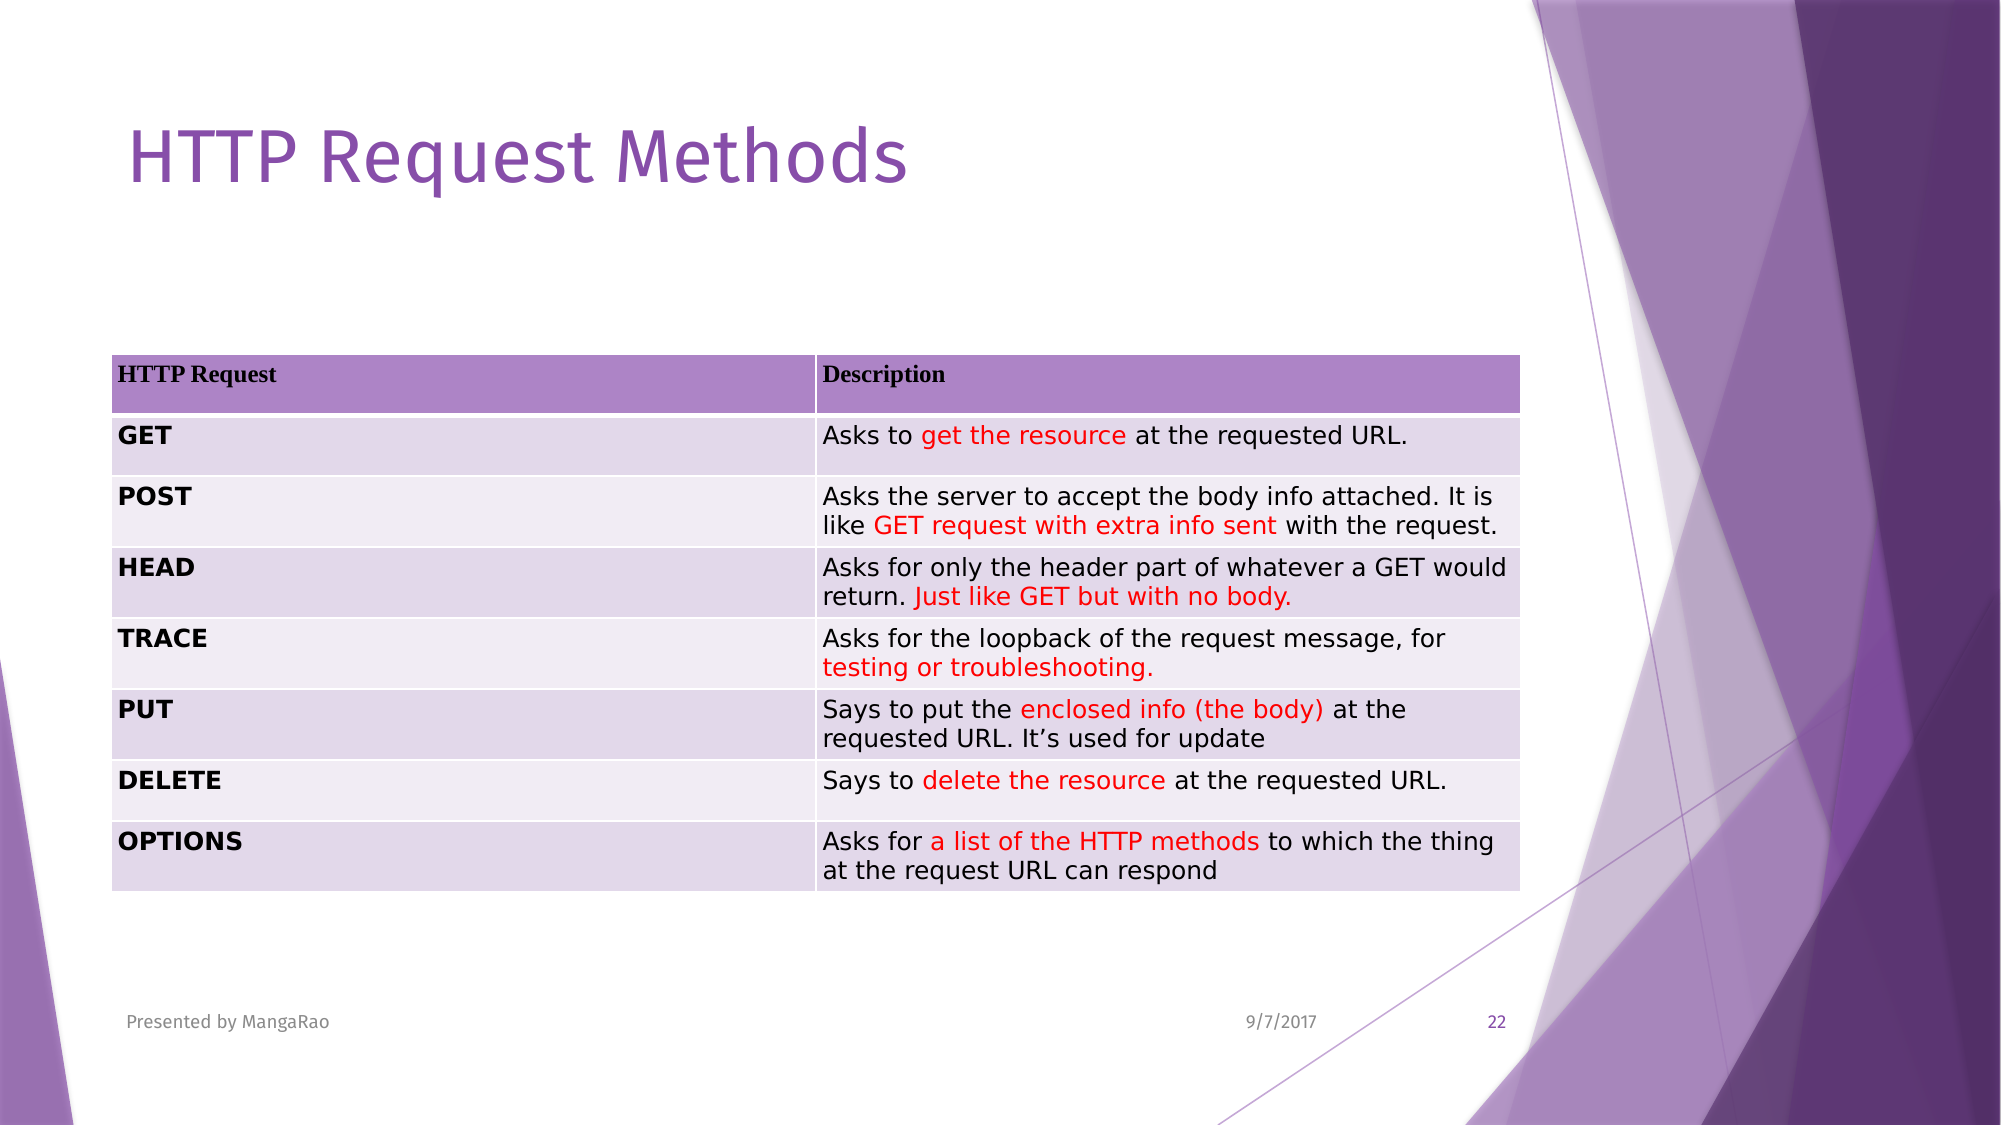

# HTTP Request Methods
| HTTP Request | Description |
| --- | --- |
| GET | Asks to get the resource at the requested URL. |
| POST | Asks the server to accept the body info attached. It is like GET request with extra info sent with the request. |
| HEAD | Asks for only the header part of whatever a GET would return. Just like GET but with no body. |
| TRACE | Asks for the loopback of the request message, for testing or troubleshooting. |
| PUT | Says to put the enclosed info (the body) at the requested URL. It’s used for update |
| DELETE | Says to delete the resource at the requested URL. |
| OPTIONS | Asks for a list of the HTTP methods to which the thing at the request URL can respond |
Presented by MangaRao
9/7/2017
22